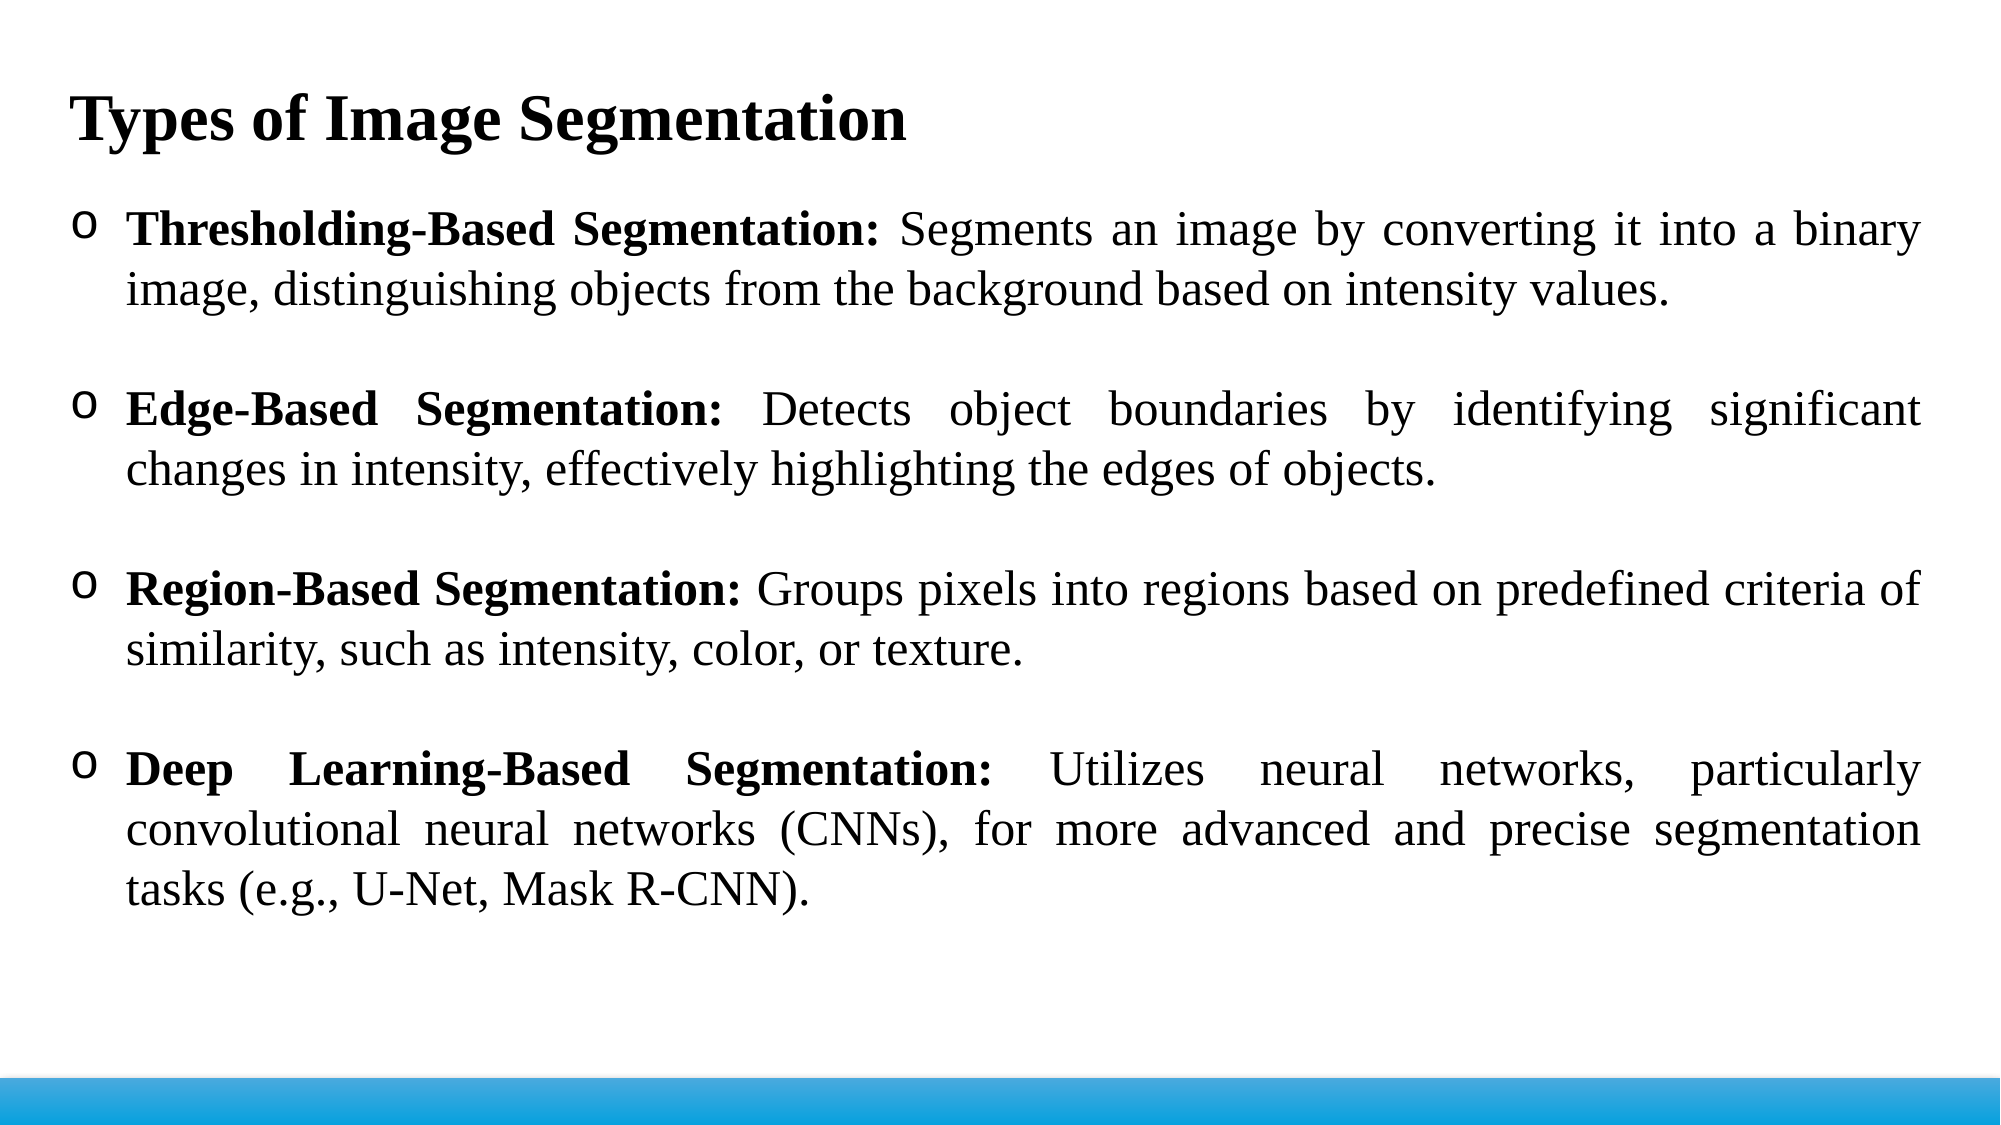

Types of Image Segmentation
Thresholding-Based Segmentation: Segments an image by converting it into a binary image, distinguishing objects from the background based on intensity values.

Edge-Based Segmentation: Detects object boundaries by identifying significant changes in intensity, effectively highlighting the edges of objects.

Region-Based Segmentation: Groups pixels into regions based on predefined criteria of similarity, such as intensity, color, or texture.

Deep Learning-Based Segmentation: Utilizes neural networks, particularly convolutional neural networks (CNNs), for more advanced and precise segmentation tasks (e.g., U-Net, Mask R-CNN).